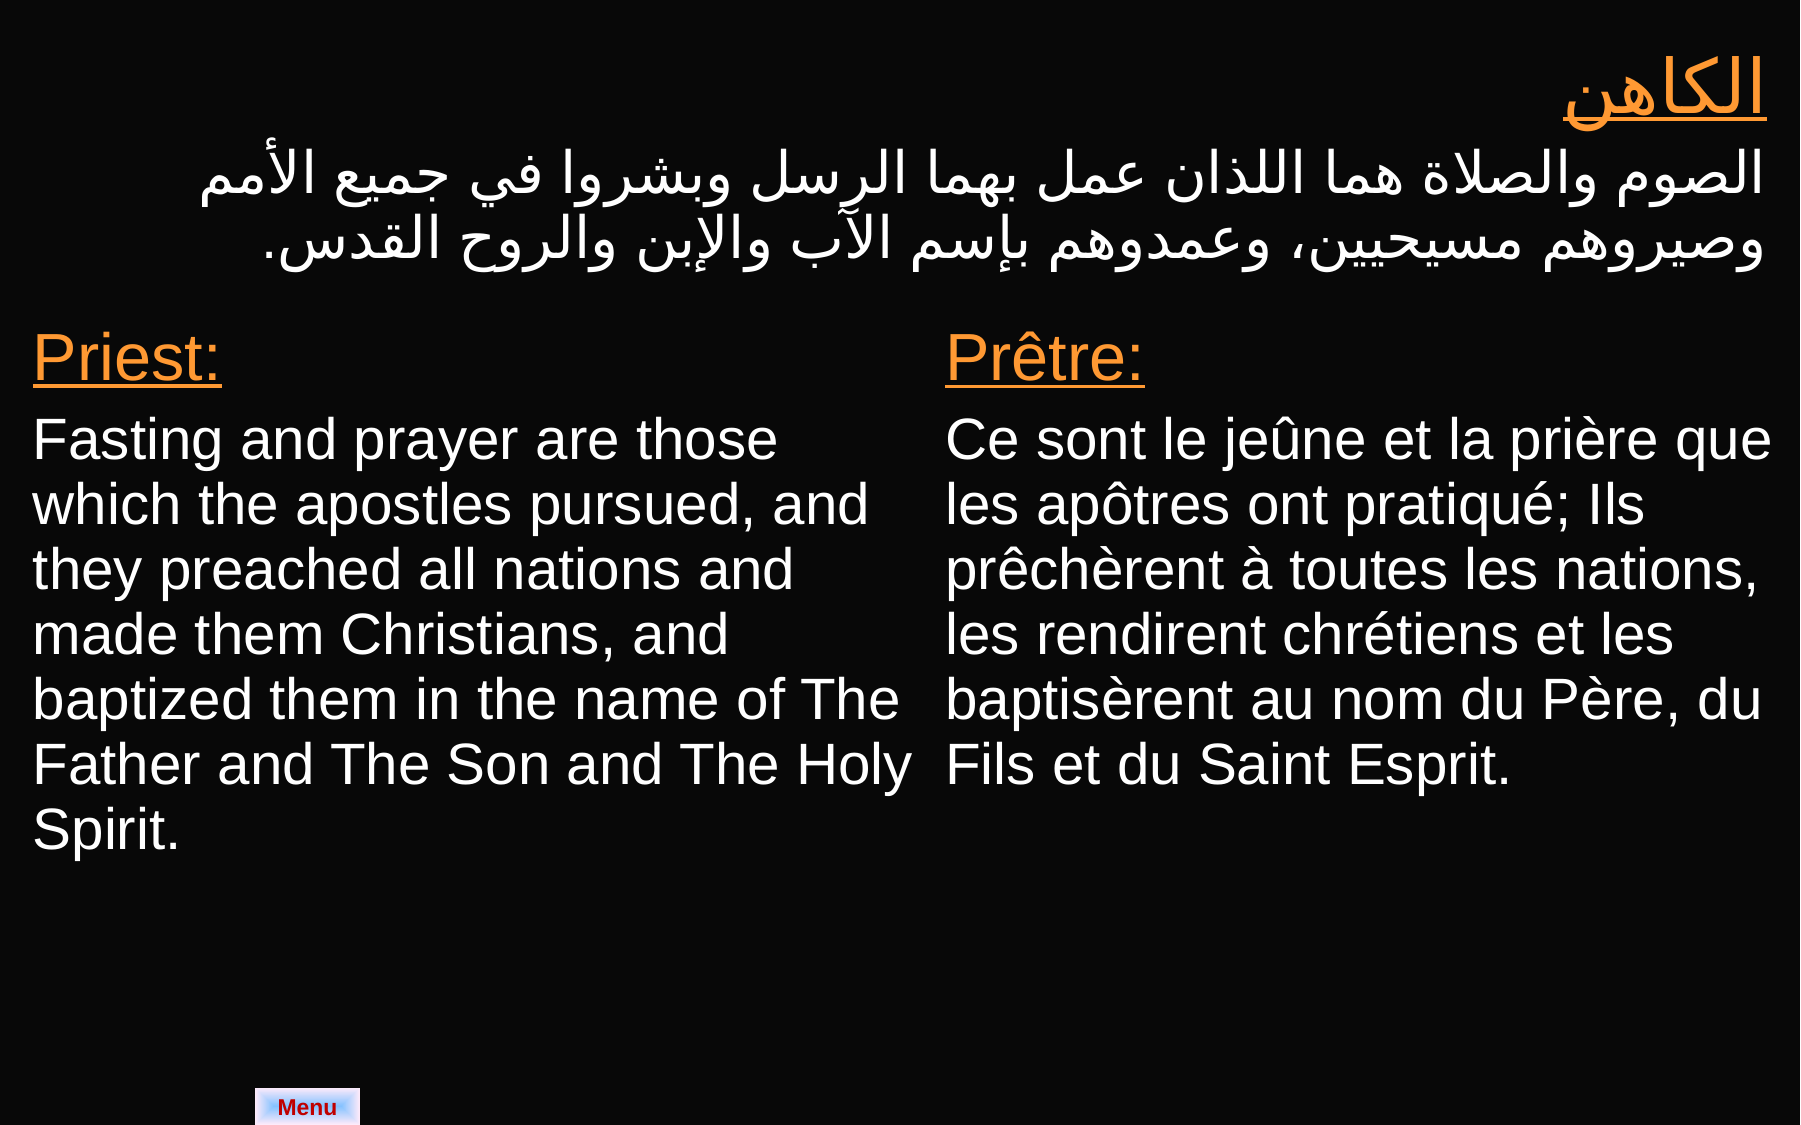

| الكاهن الصوم والصلاة هما اللذان عمل بهما الرسل وبشروا في جميع الأمم وصيروهم مسيحيين، وعمدوهم بإسم الآب والإبن والروح القدس. |  |
| --- | --- |
| Priest: Fasting and prayer are those which the apostles pursued, and they preached all nations and made them Christians, and baptized them in the name of The Father and The Son and The Holy Spirit. | Prêtre: Ce sont le jeûne et la prière que les apôtres ont pratiqué; Ils prêchèrent à toutes les nations, les rendirent chrétiens et les baptisèrent au nom du Père, du Fils et du Saint Esprit. |

Menu